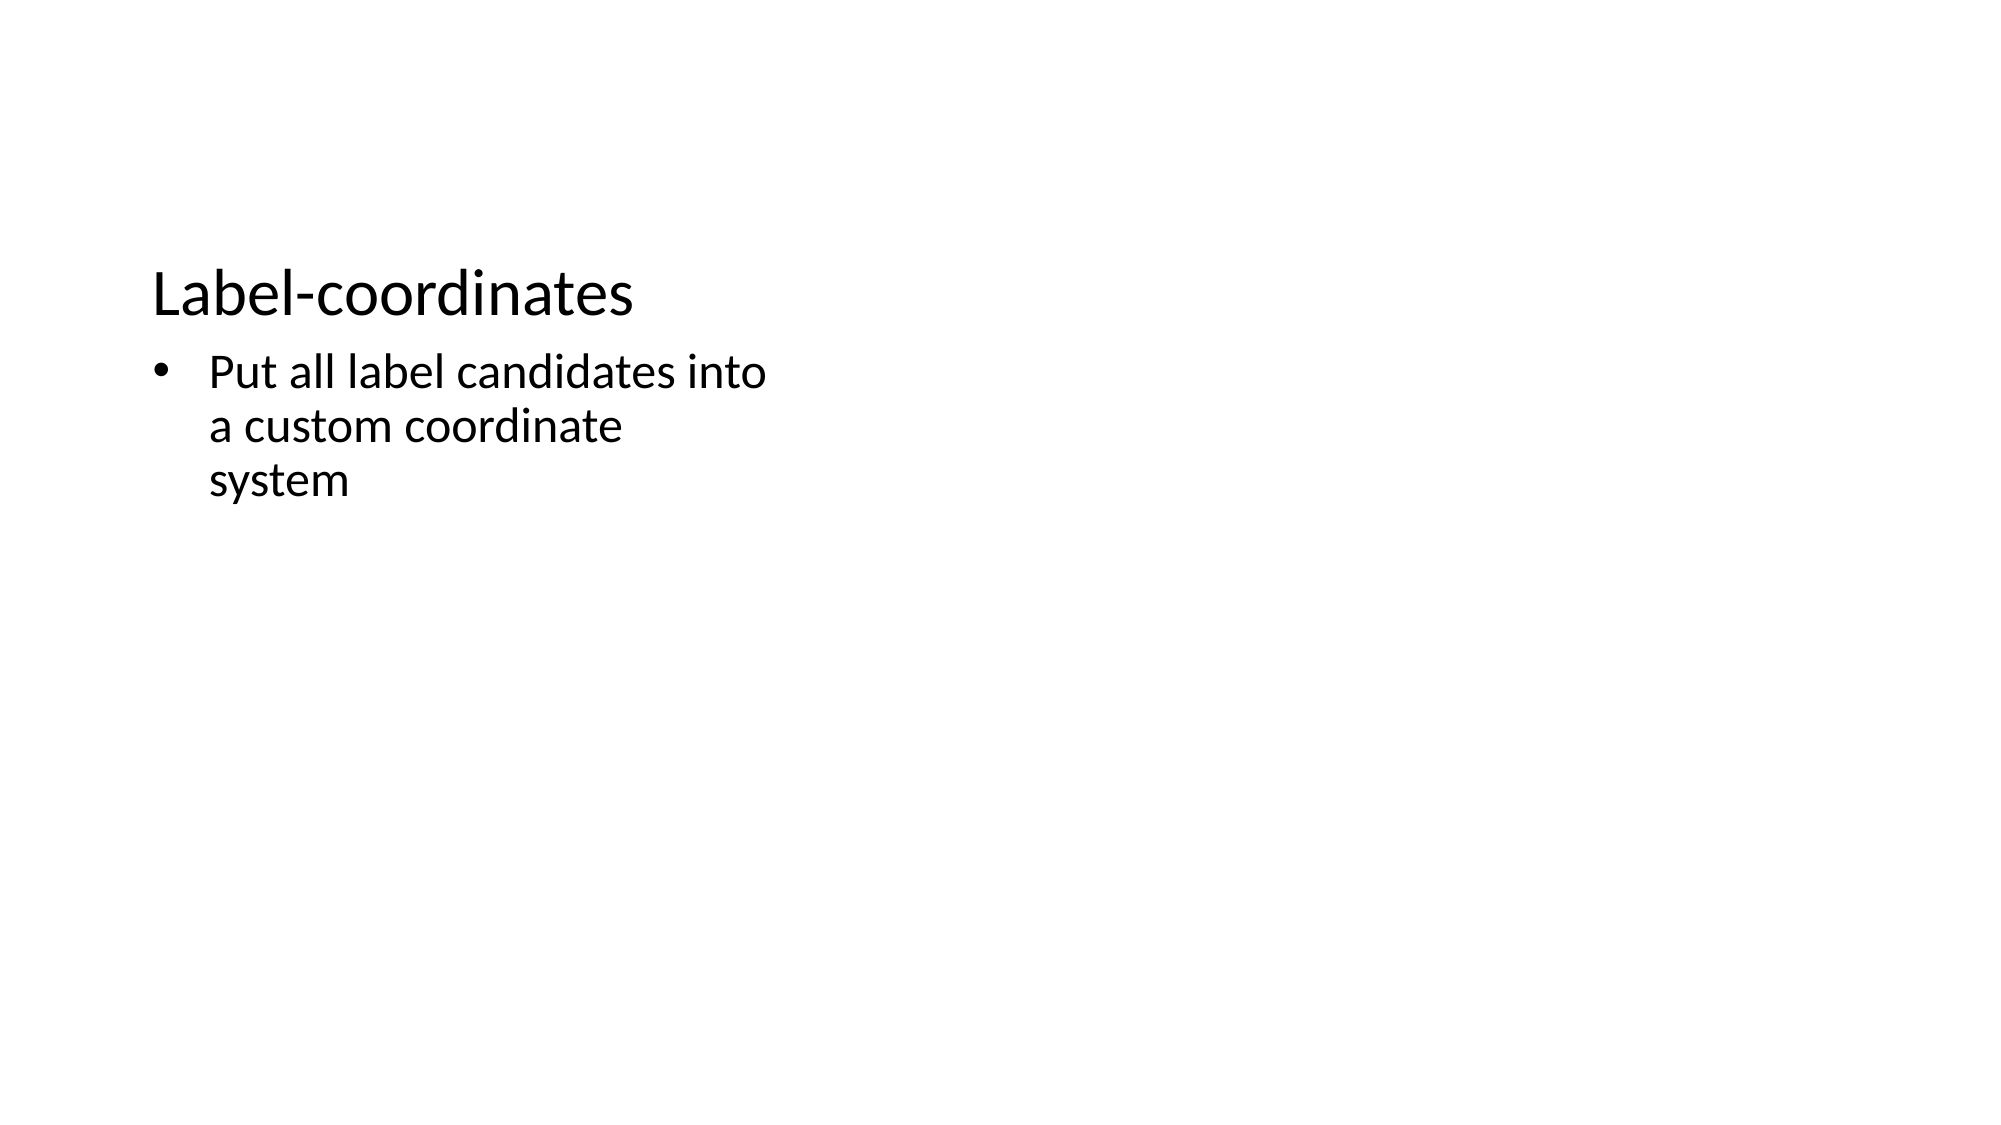

# Label-coordinates

Put all label candidates into a custom coordinate system